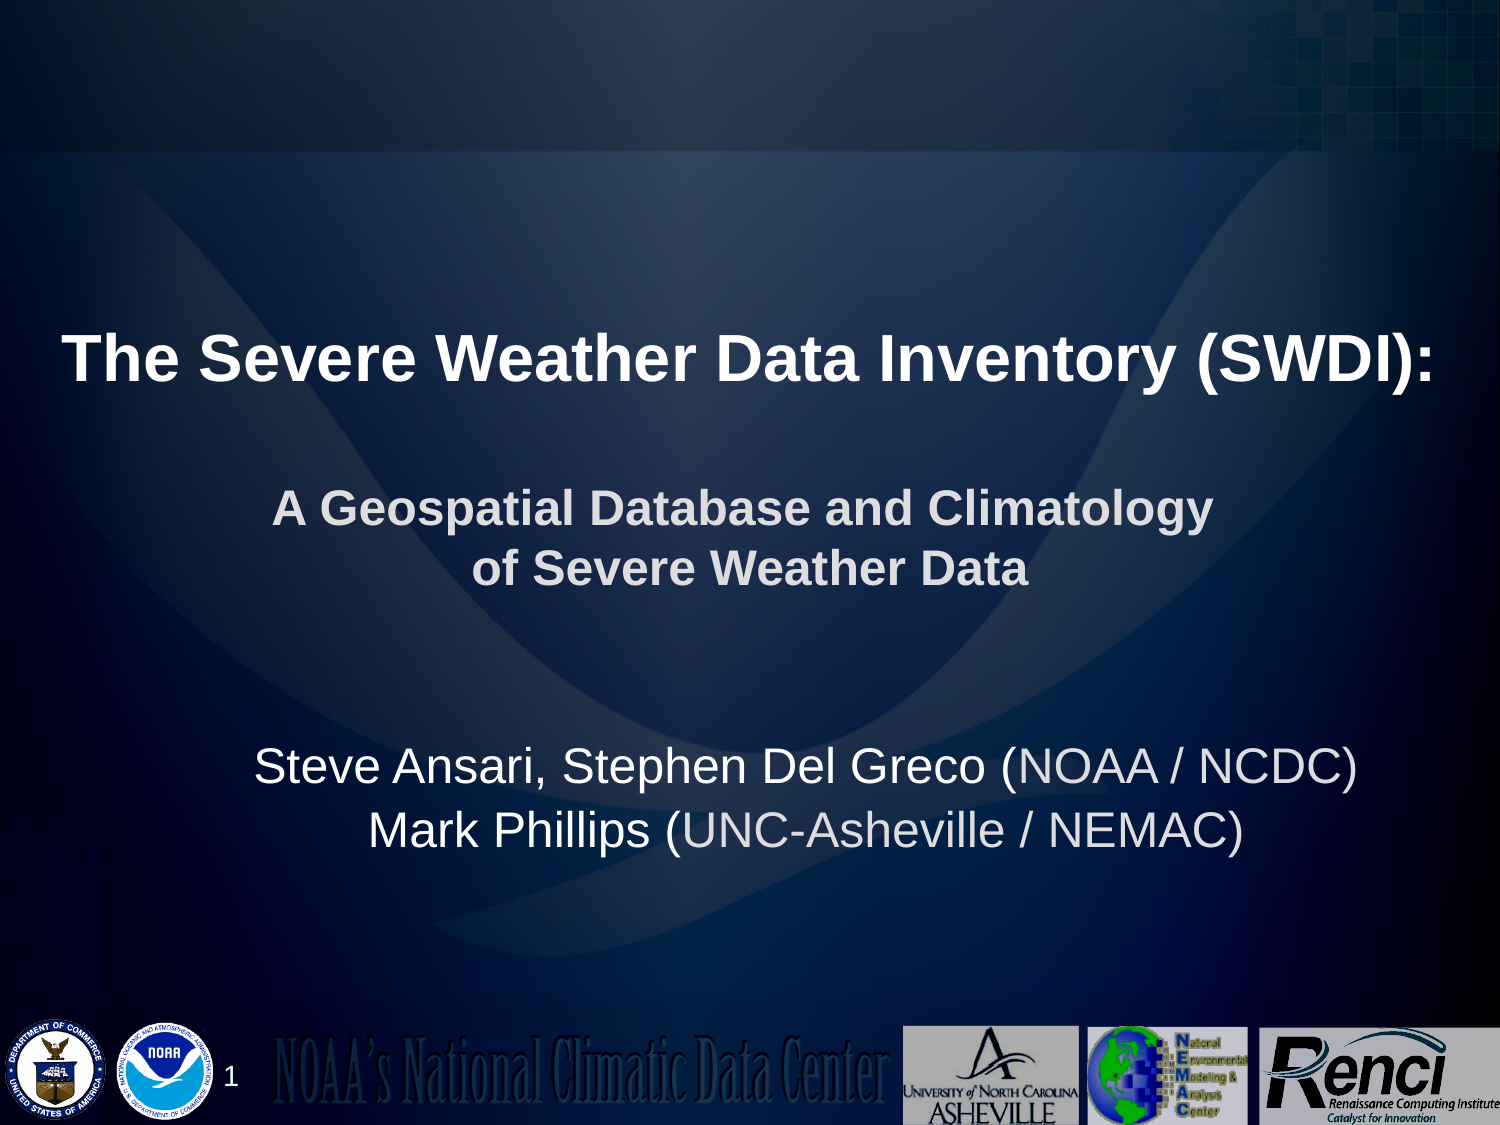

# The Severe Weather Data Inventory (SWDI): A Geospatial Database and Climatology of Severe Weather Data

Steve Ansari, Stephen Del Greco (NOAA / NCDC)
Mark Phillips (UNC-Asheville / NEMAC)